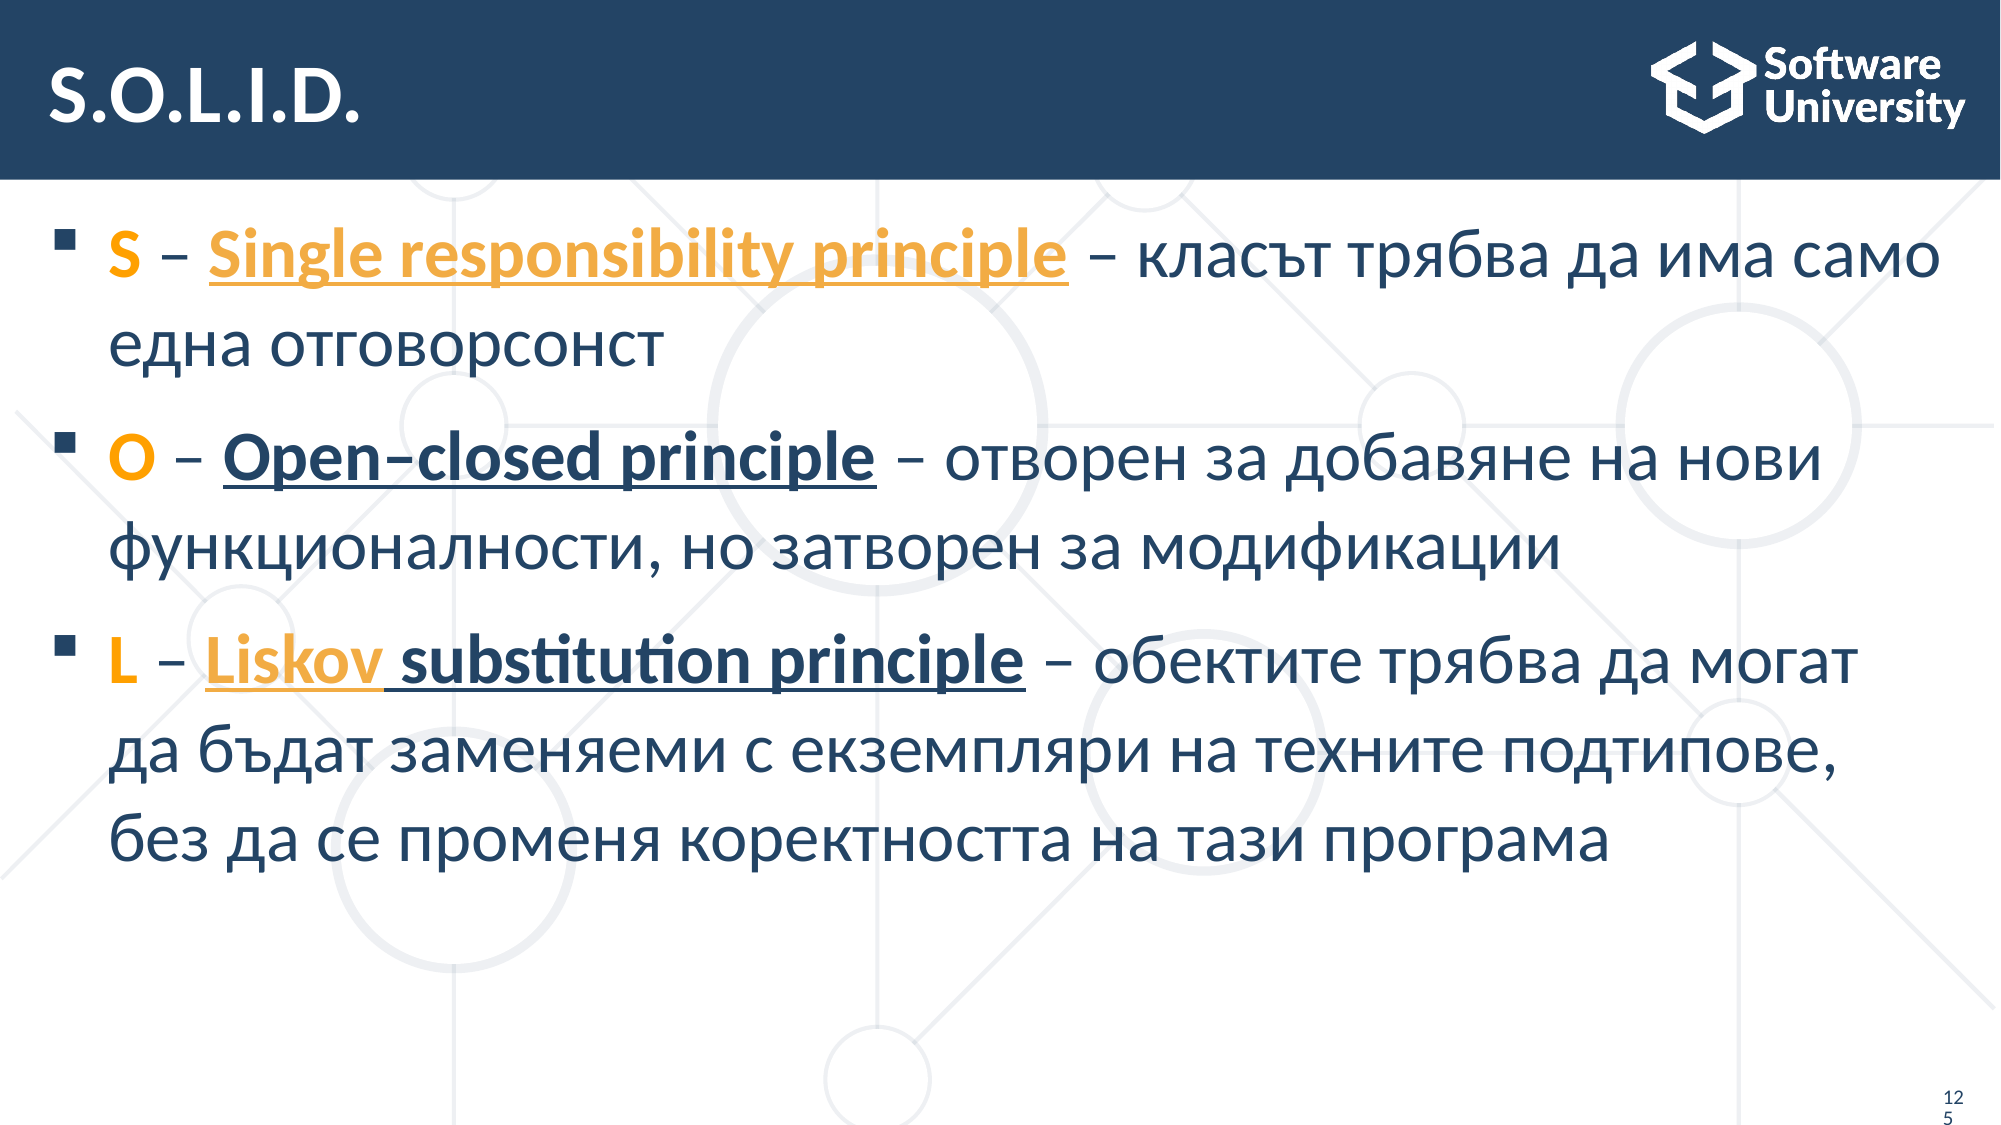

# S.O.L.I.D.
S – Single responsibility principle – класът трябва да има само
една отговорсонст
O – Open–closed principle – отворен за добавяне на нови функционалности, но затворен за модификации
L – Liskov substitution principle – обектите трябва да могат  да бъдат заменяеми с екземпляри на техните подтипове, без да се променя коректността на тази програма
125